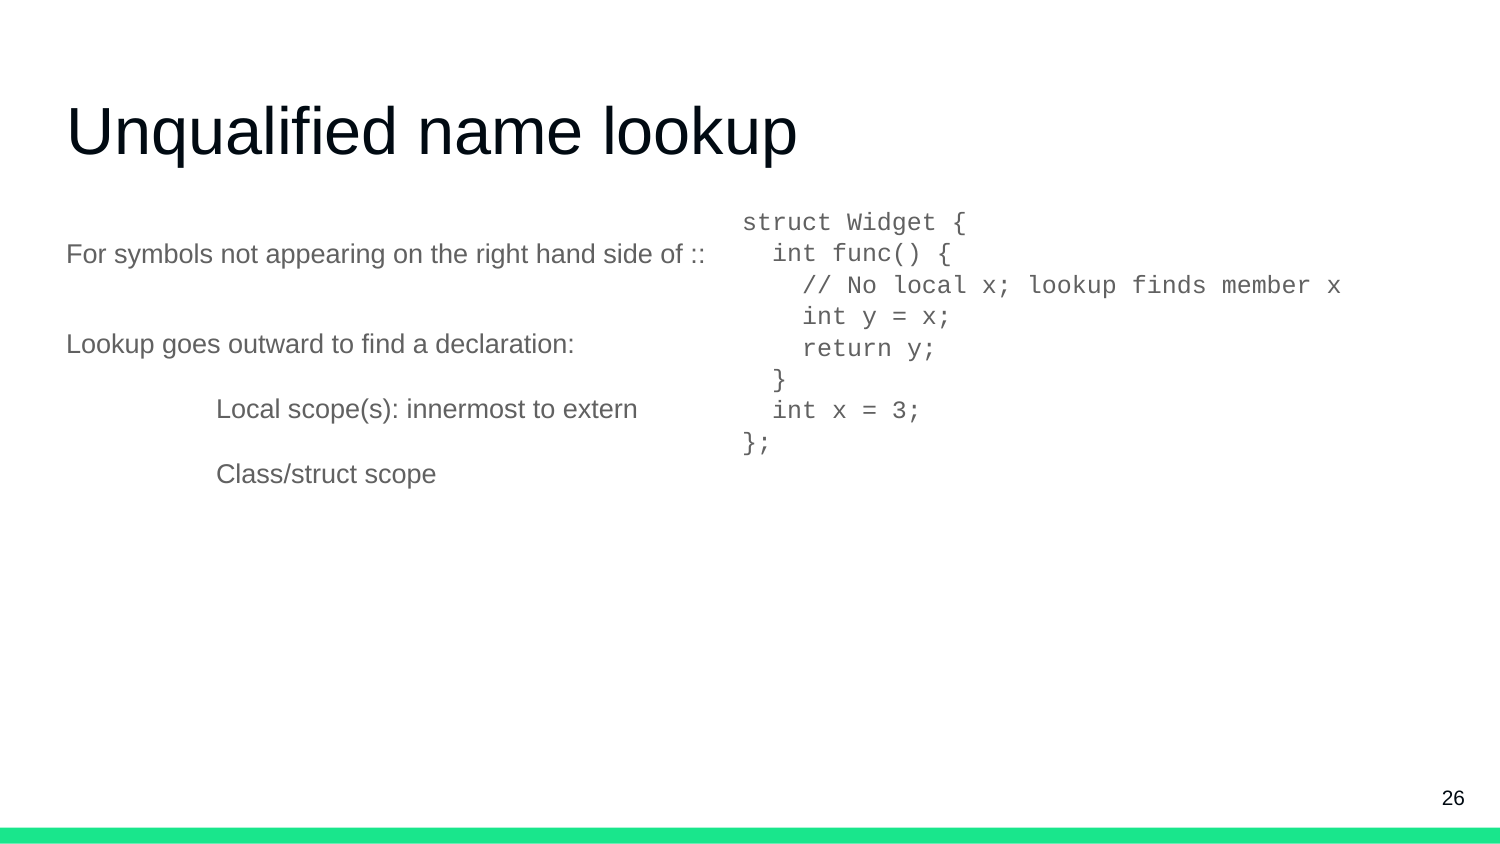

# Unqualified name lookup
For symbols not appearing on the right hand side of ::
Lookup goes outward to find a declaration:
	Local scope(s): innermost to extern
	Class/struct scope
struct Widget {
  int func() {
    // No local x; lookup finds member x
    int y = x;
    return y;
  }
  int x = 3;
};
26